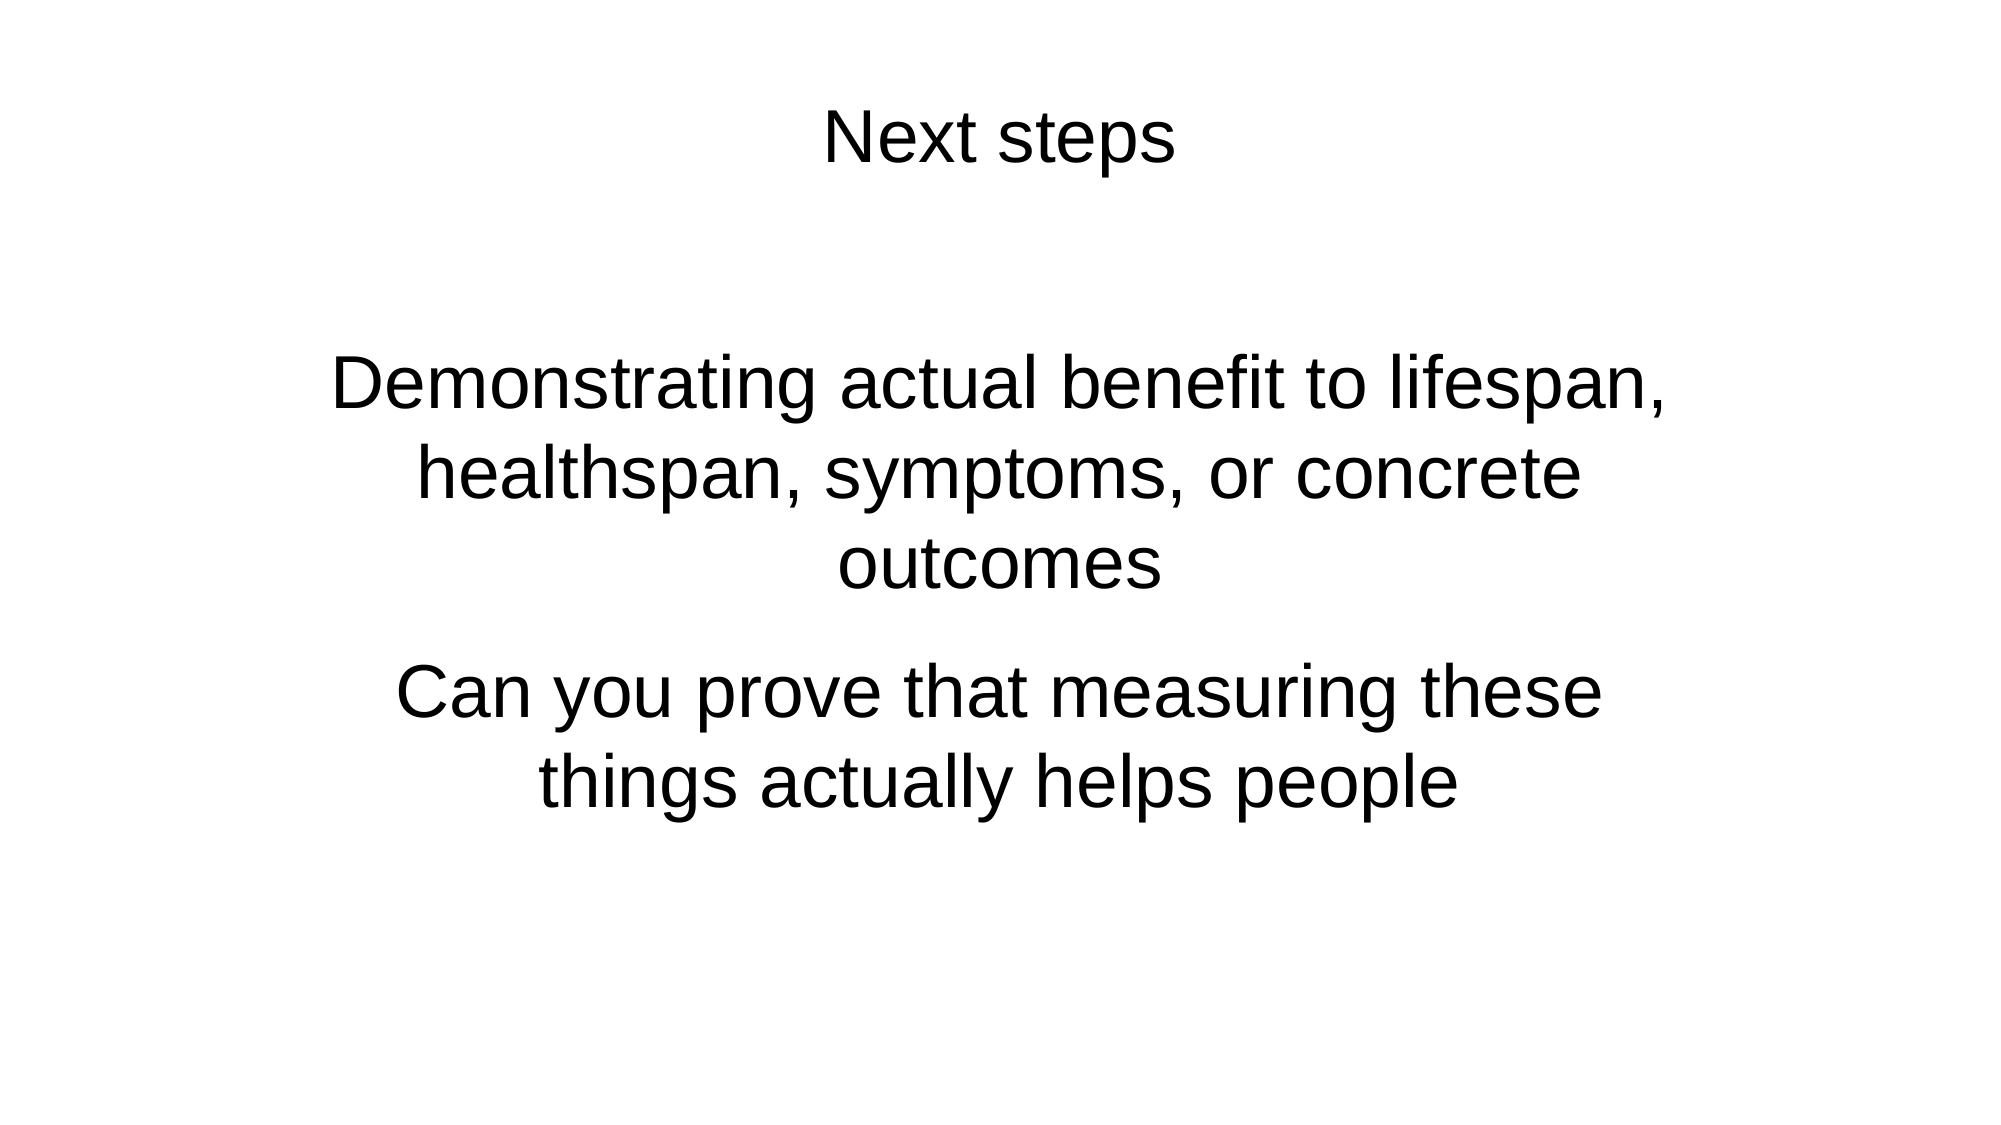

Next steps
Demonstrating actual benefit to lifespan, healthspan, symptoms, or concrete outcomes
Can you prove that measuring these things actually helps people